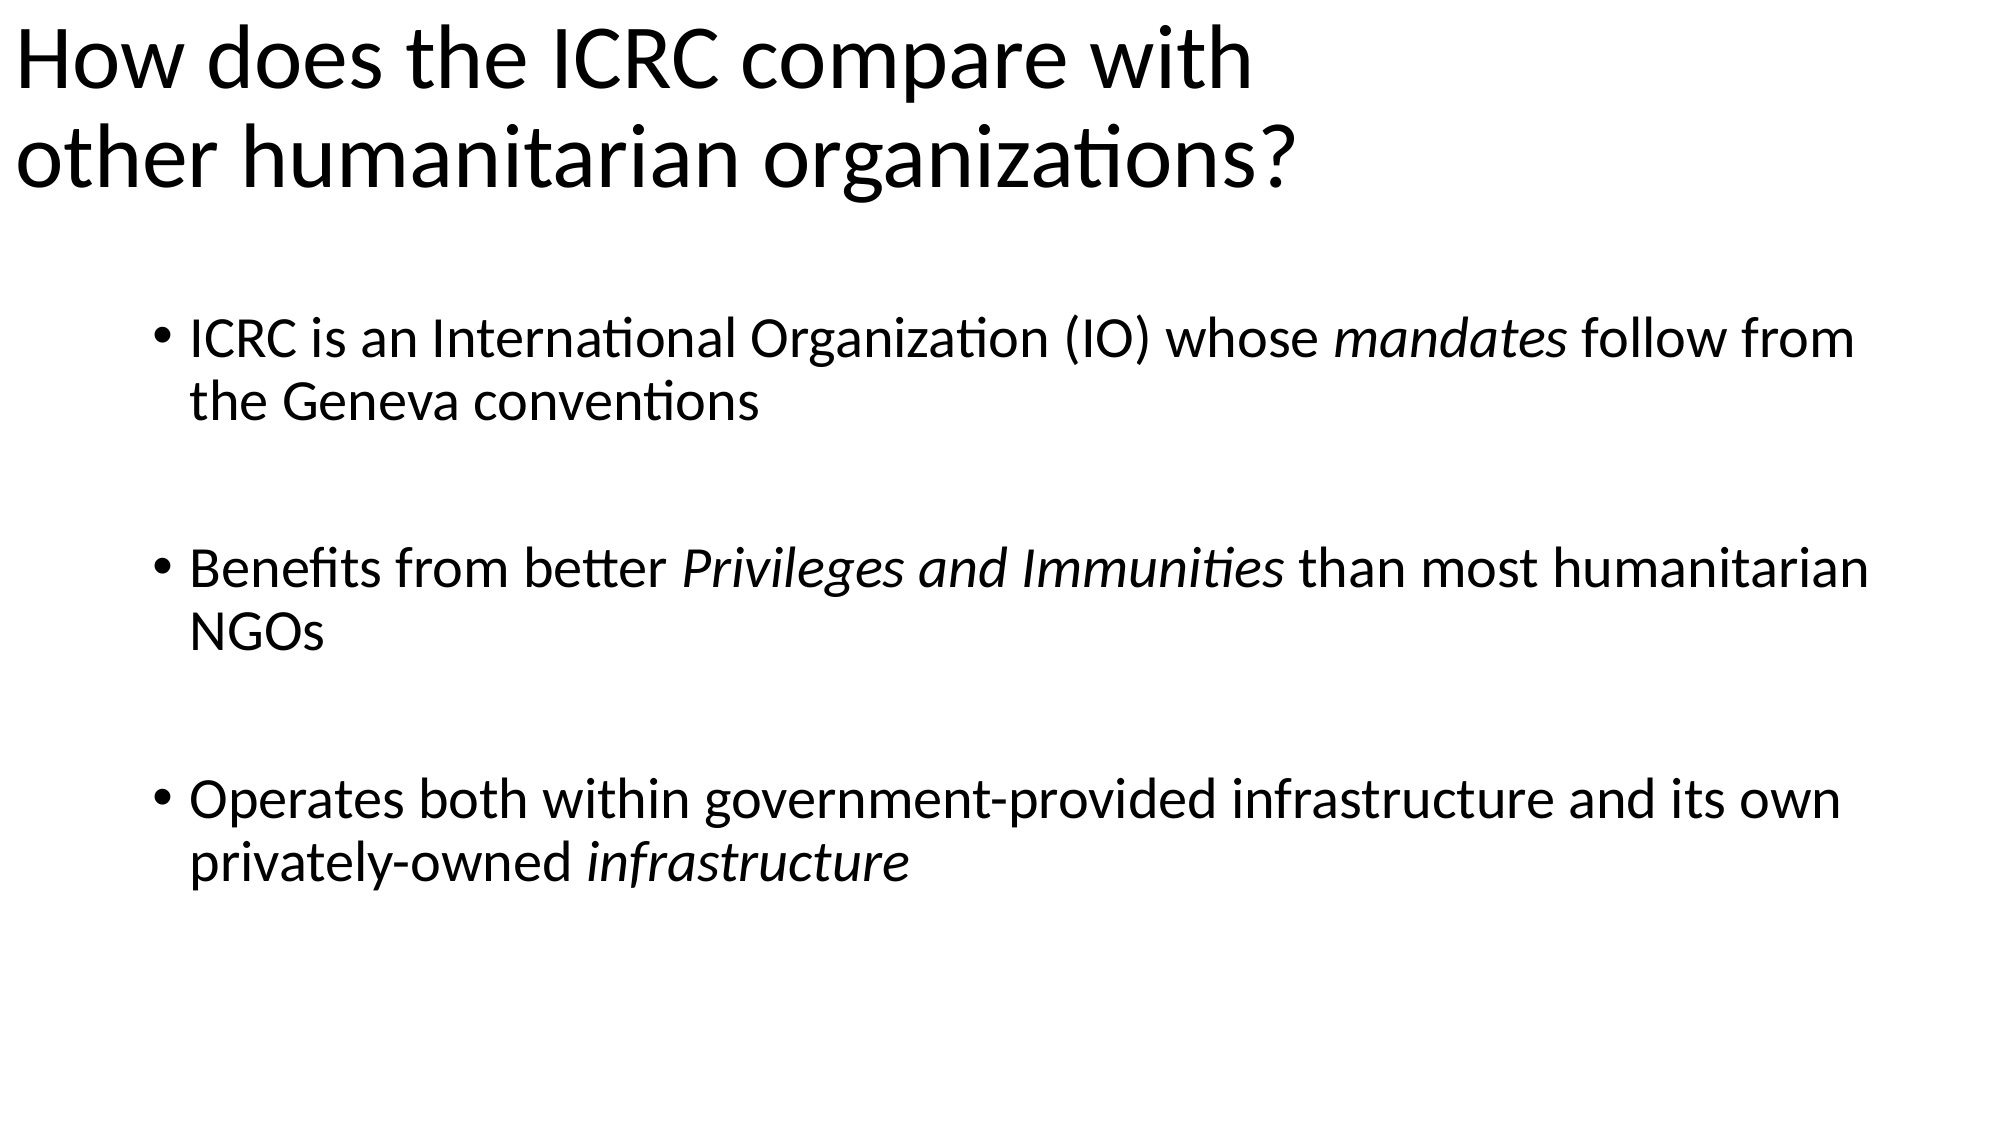

# How does the ICRC compare with other humanitarian organizations?
ICRC is an International Organization (IO) whose mandates follow from the Geneva conventions

Benefits from better Privileges and Immunities than most humanitarian NGOs

Operates both within government-provided infrastructure and its own privately-owned infrastructure